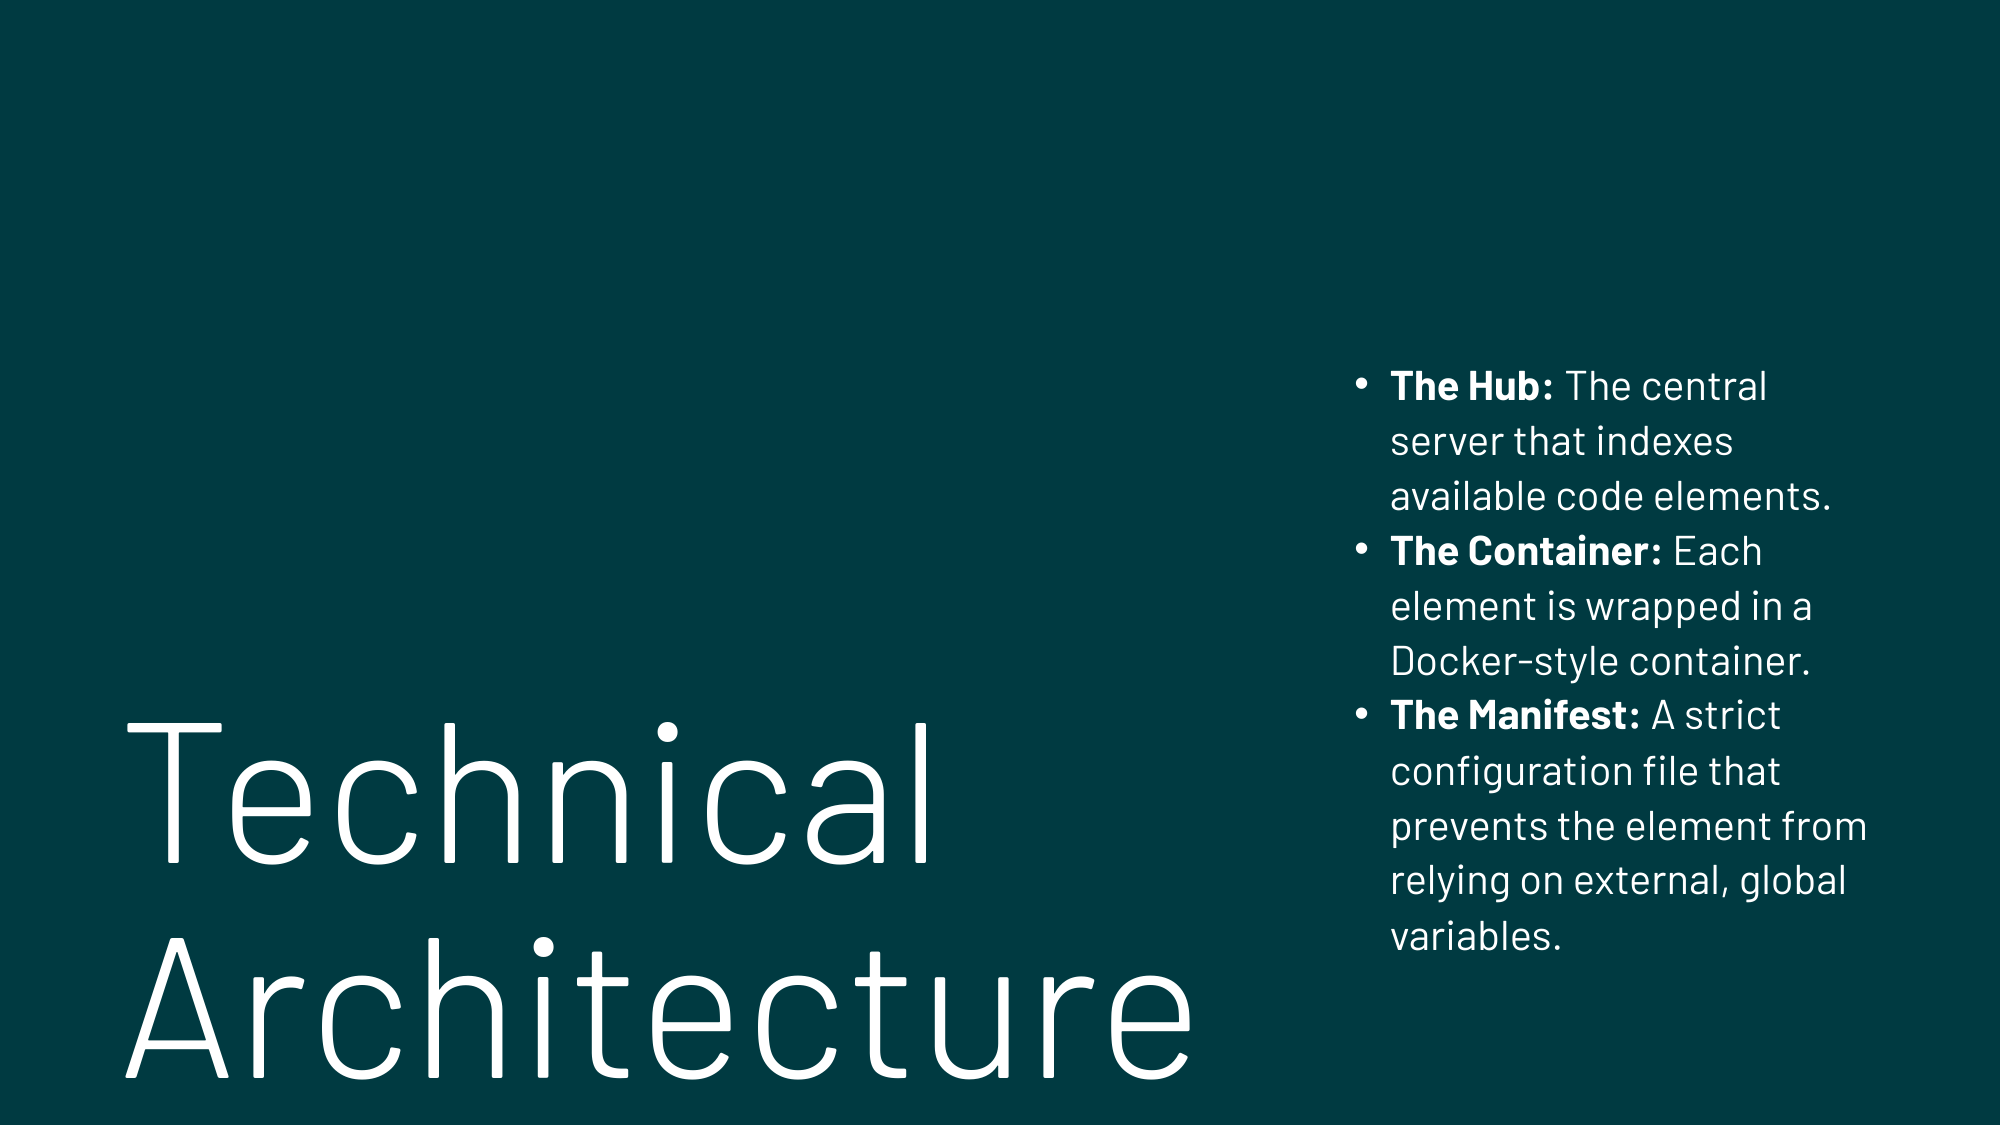

# The Hub: The central server that indexes available code elements.
The Container: Each element is wrapped in a Docker-style container.
The Manifest: A strict configuration file that prevents the element from relying on external, global variables.

Technical Architecture